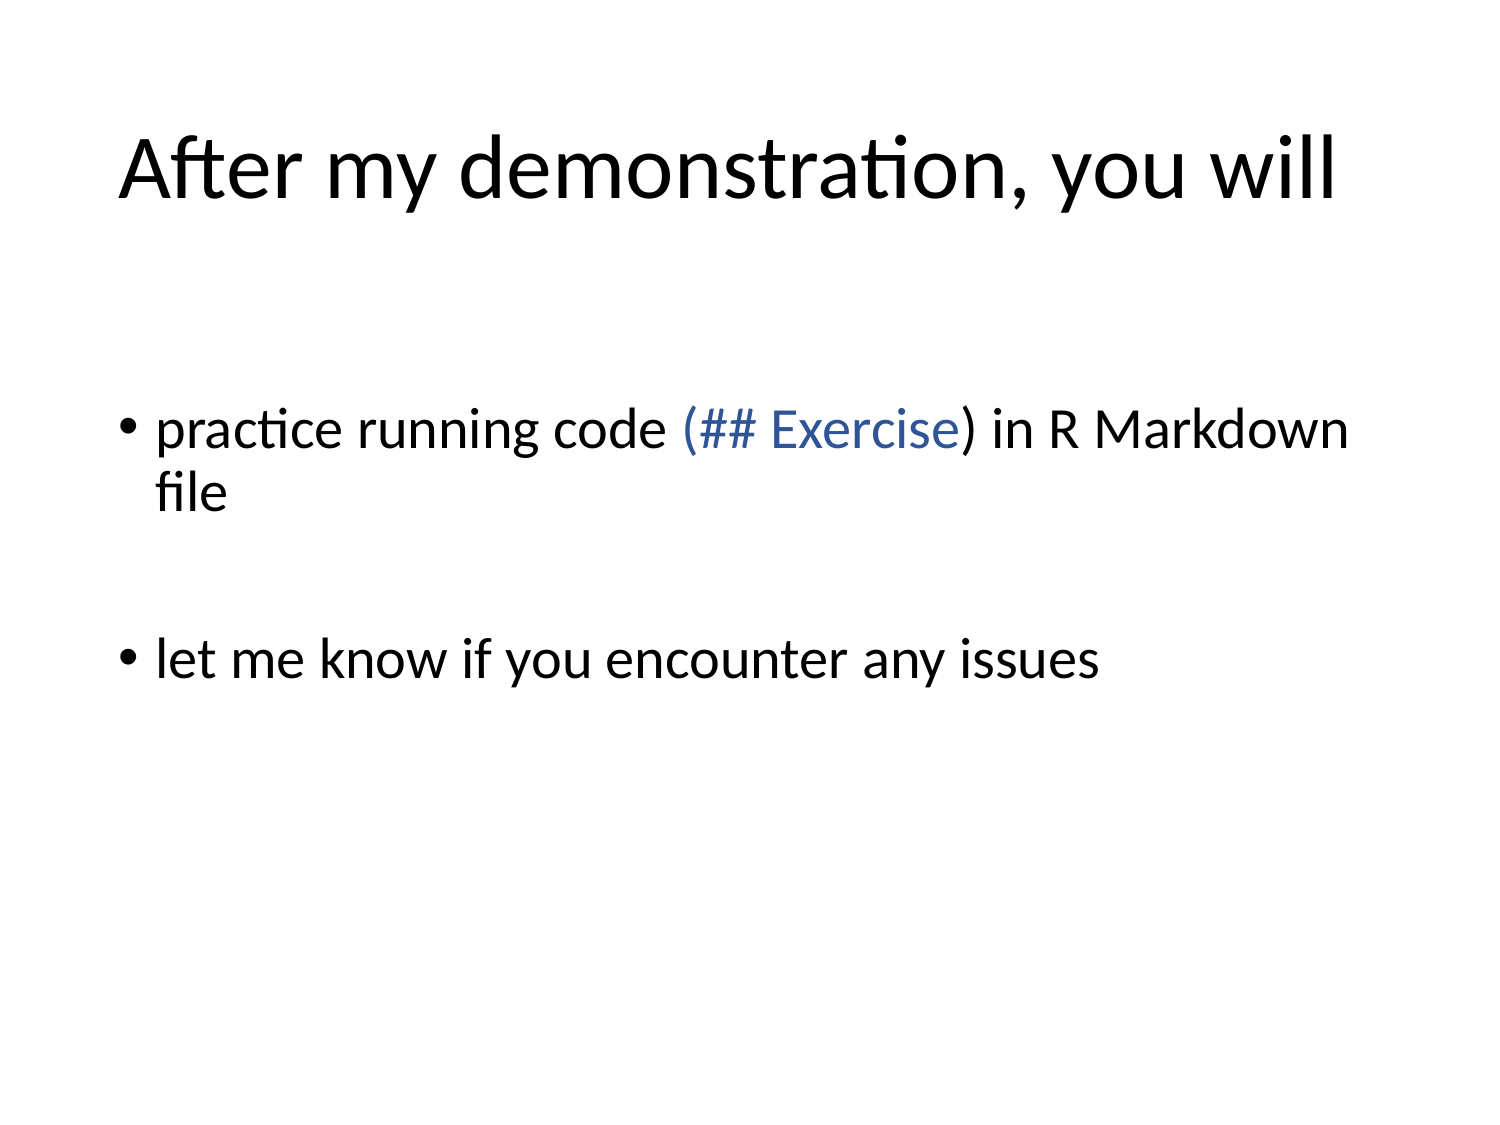

# After my demonstration, you will

practice running code (## Exercise) in R Markdown file

let me know if you encounter any issues